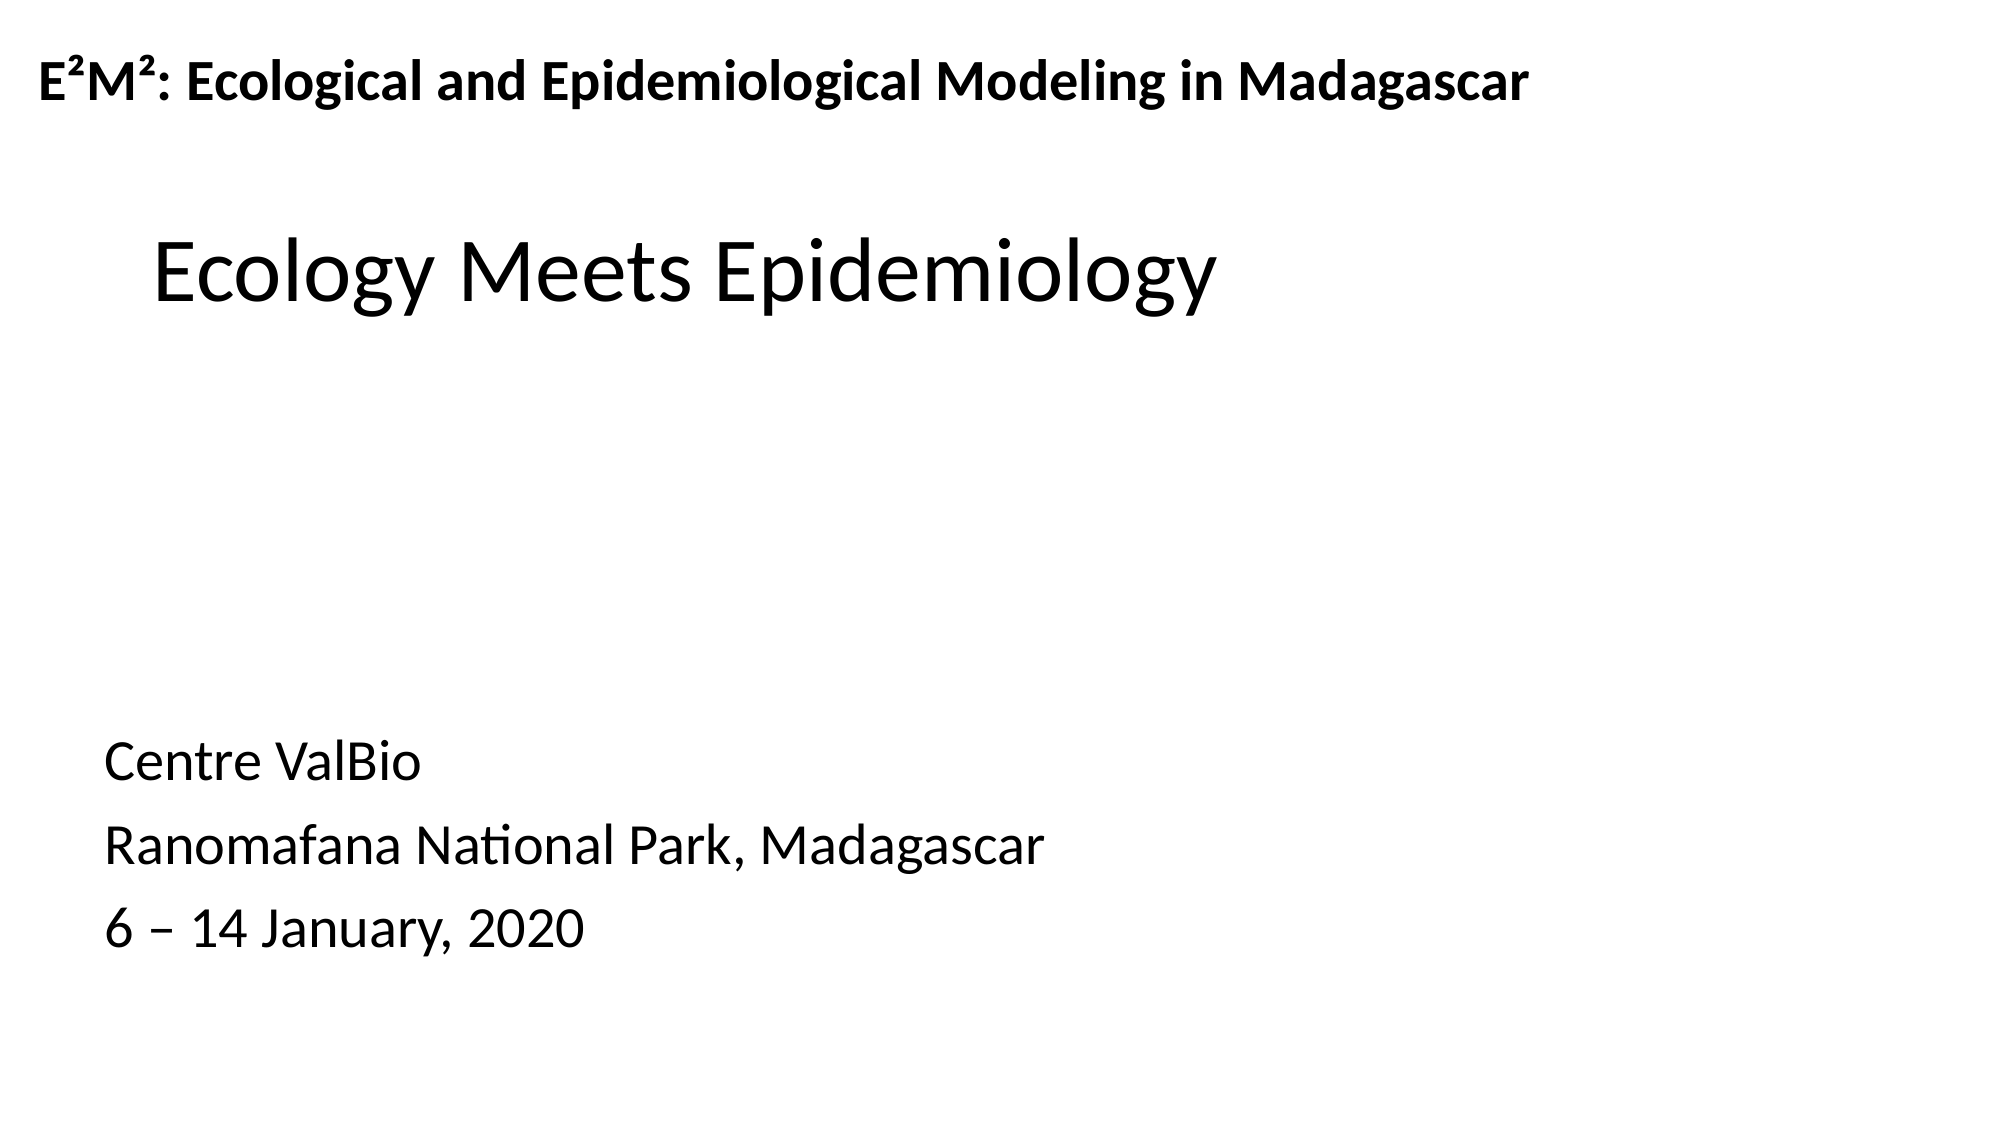

E²M²: Ecological and Epidemiological Modeling in Madagascar
# Ecology Meets Epidemiology
Centre ValBio
Ranomafana National Park, Madagascar
6 – 14 January, 2020